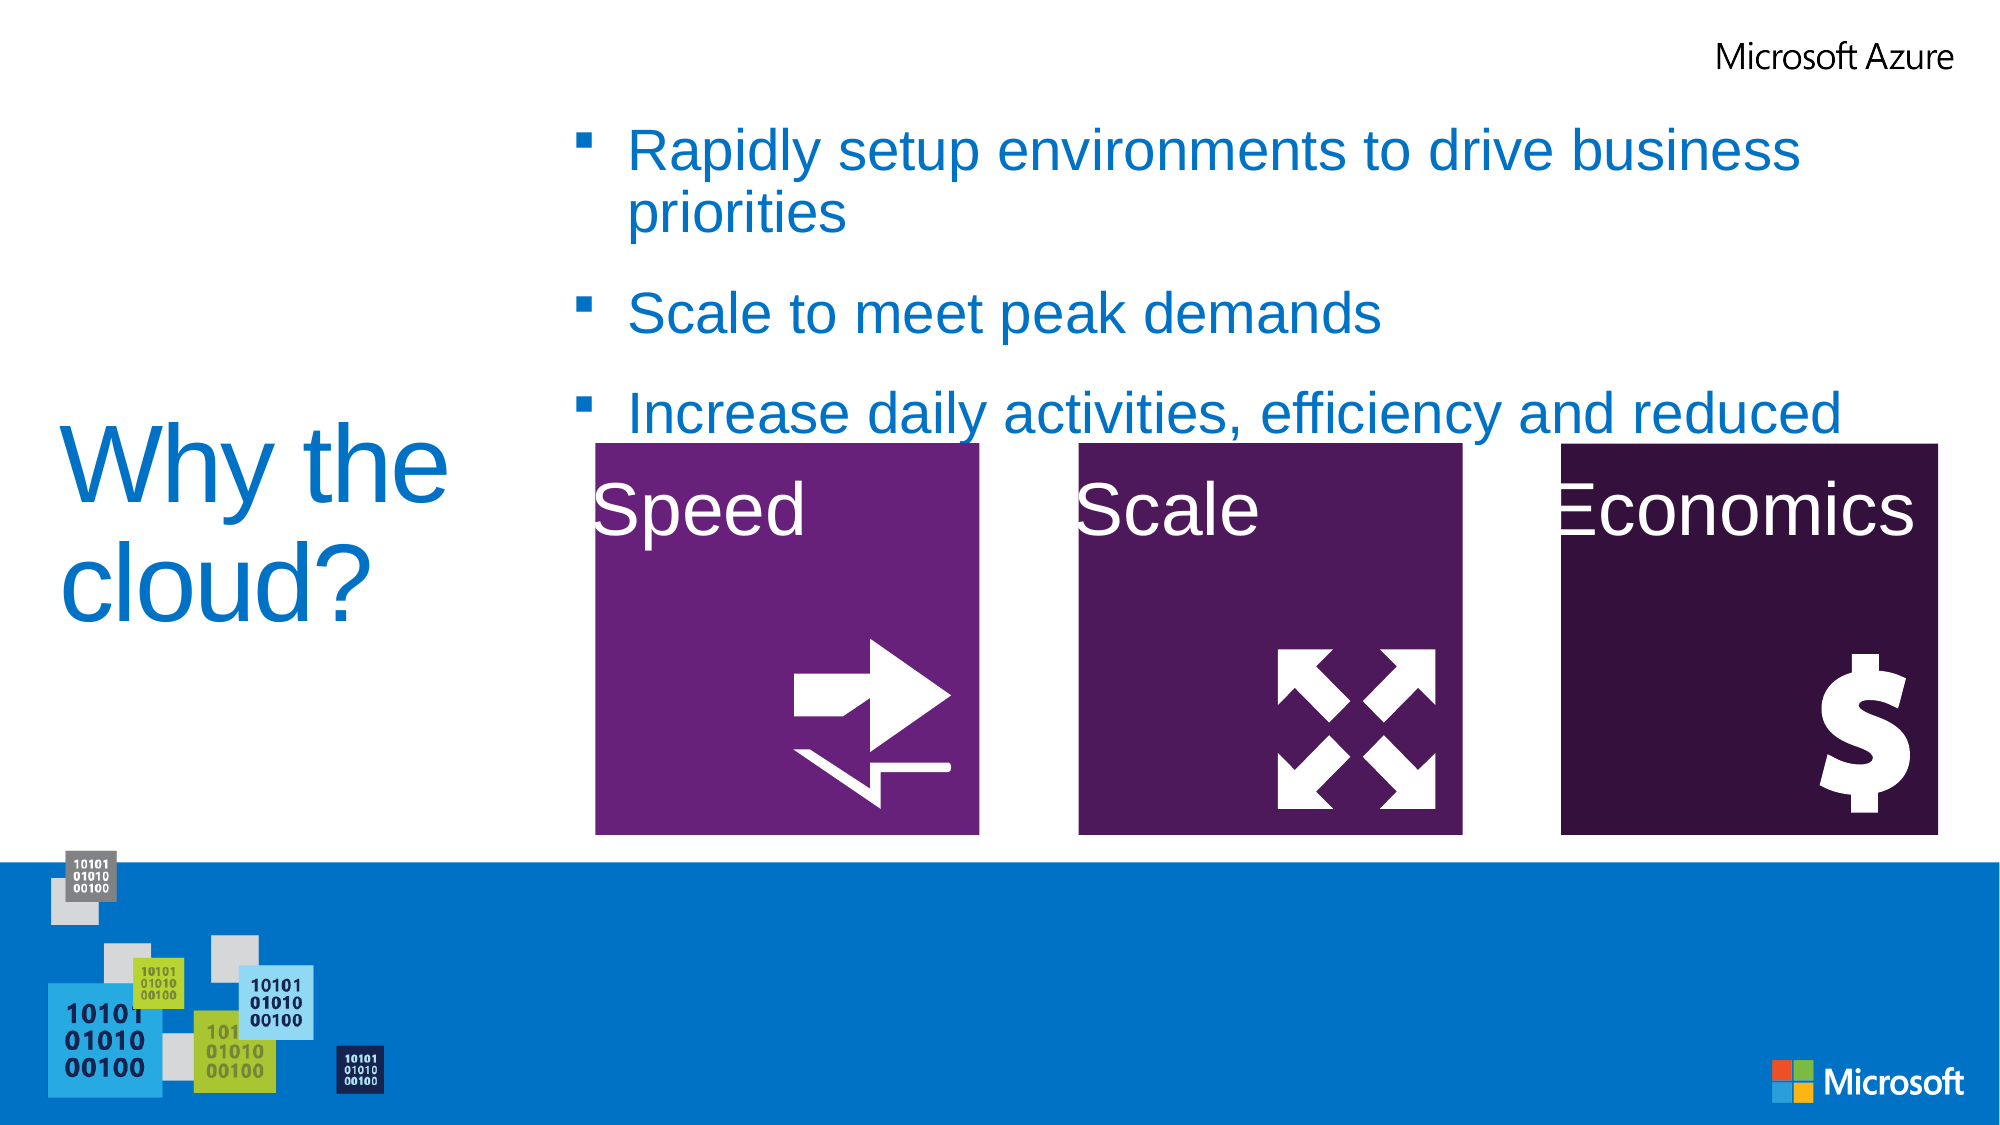

Rapidly setup environments to drive business priorities
Scale to meet peak demands
Increase daily activities, efficiency and reduced cost.

# Why the cloud?

Speed

Scale

Economics